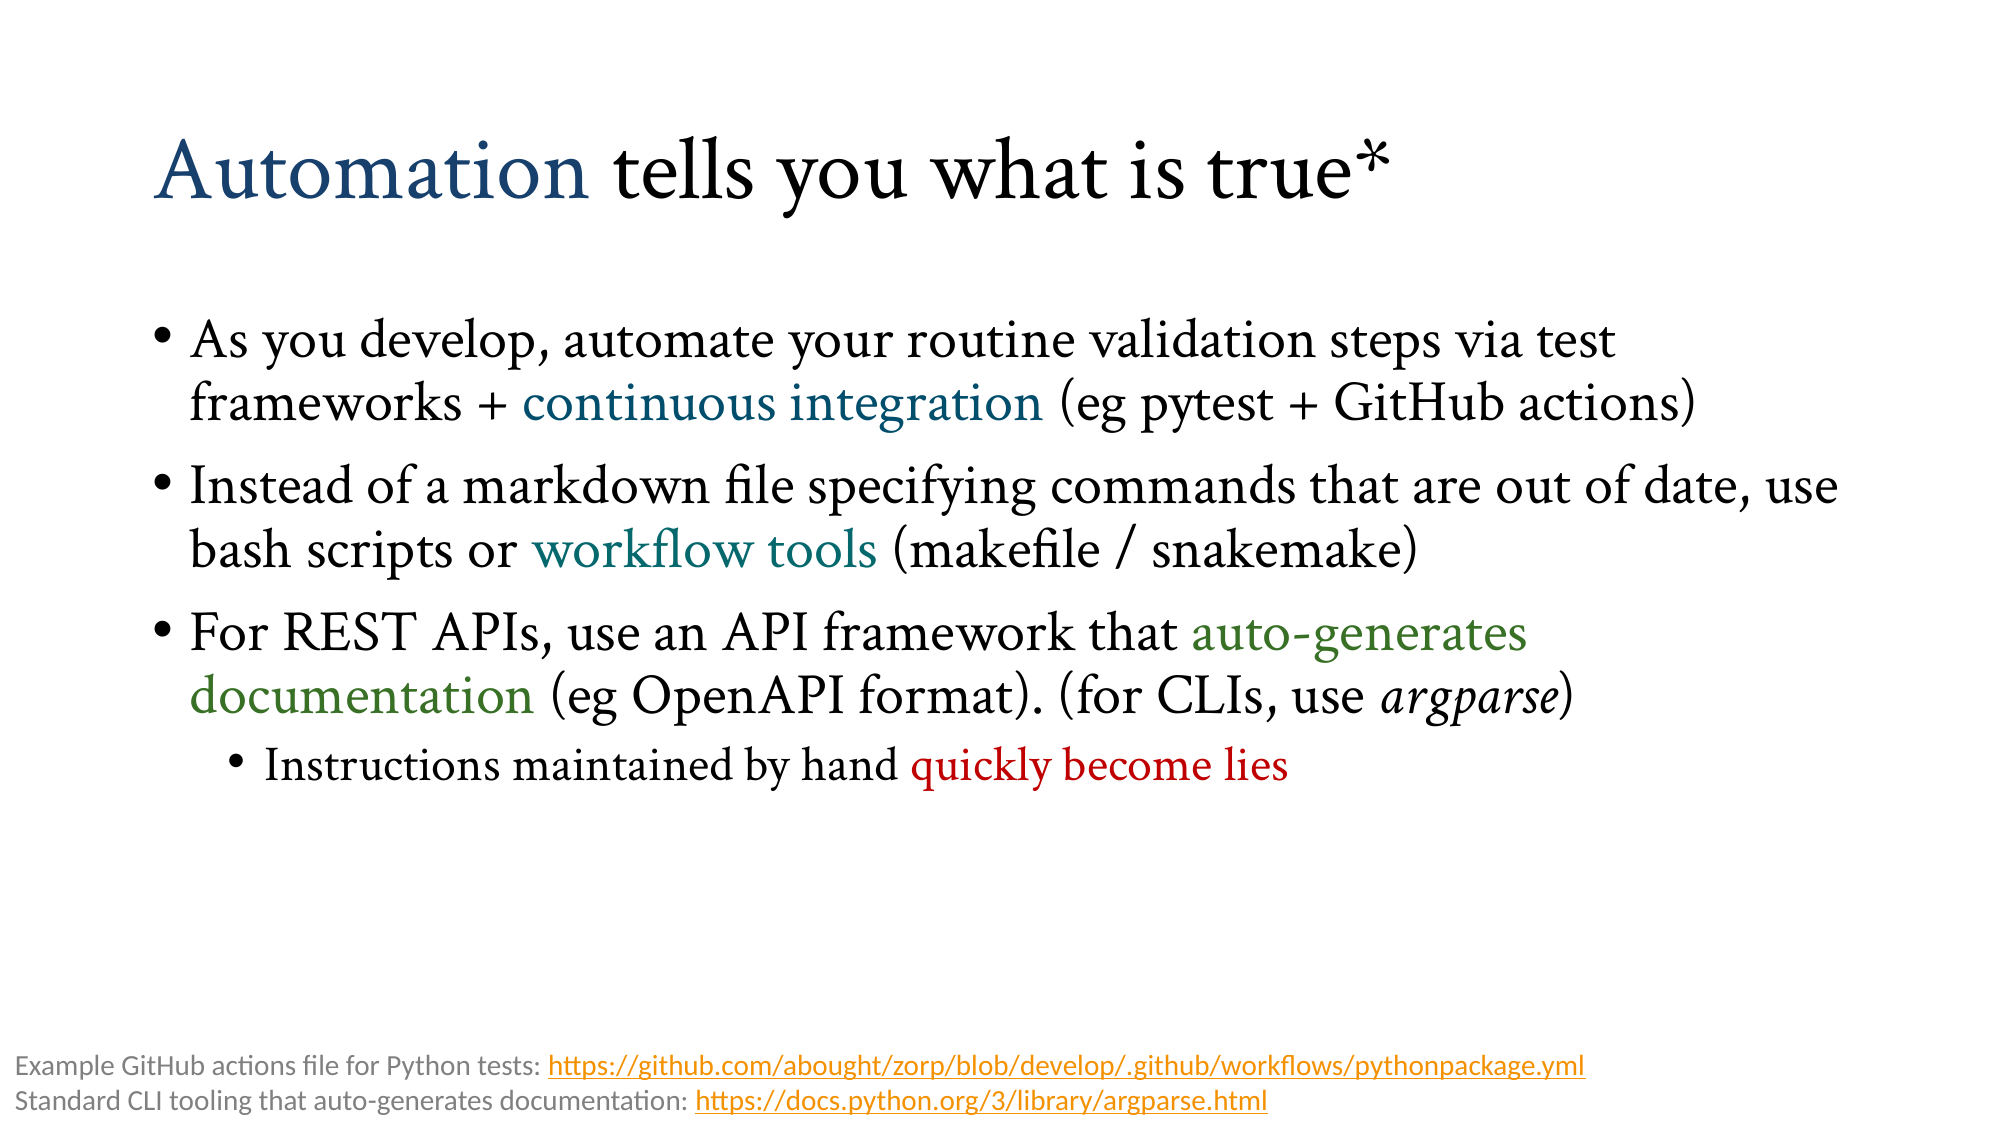

# Automation tells you what is true*
As you develop, automate your routine validation steps via test frameworks + continuous integration (eg pytest + GitHub actions)
Instead of a markdown file specifying commands that are out of date, use bash scripts or workflow tools (makefile / snakemake)
For REST APIs, use an API framework that auto-generates documentation (eg OpenAPI format). (for CLIs, use argparse)
Instructions maintained by hand quickly become lies
Example GitHub actions file for Python tests: https://github.com/abought/zorp/blob/develop/.github/workflows/pythonpackage.yml
Standard CLI tooling that auto-generates documentation: https://docs.python.org/3/library/argparse.html